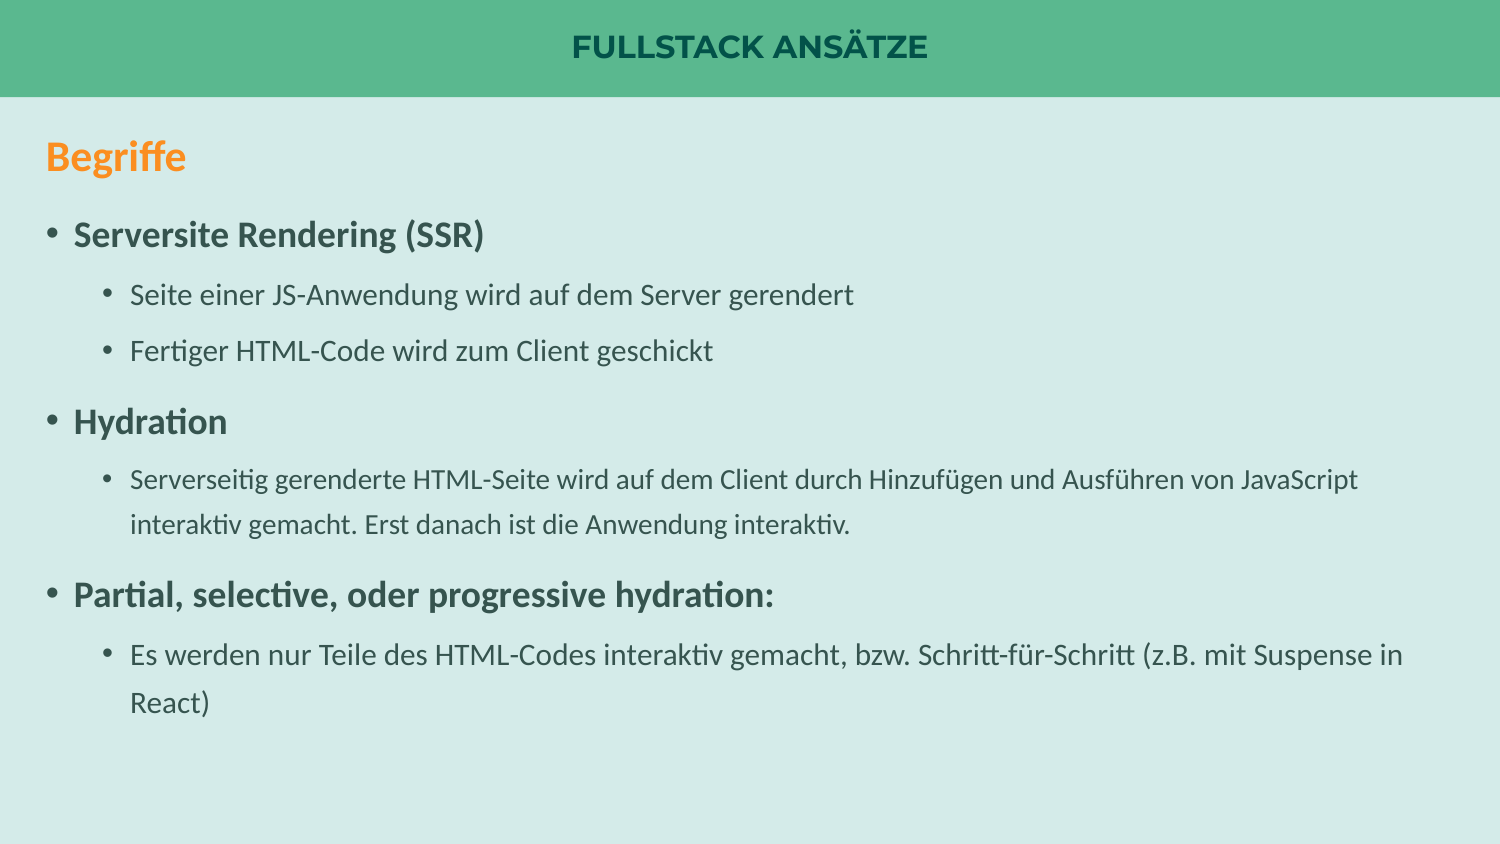

# Fullstack Ansätze
Begriffe
Serversite Rendering (SSR)
Seite einer JS-Anwendung wird auf dem Server gerendert
Fertiger HTML-Code wird zum Client geschickt
Hydration
Serverseitig gerenderte HTML-Seite wird auf dem Client durch Hinzufügen und Ausführen von JavaScript interaktiv gemacht. Erst danach ist die Anwendung interaktiv.
Partial, selective, oder progressive hydration:
Es werden nur Teile des HTML-Codes interaktiv gemacht, bzw. Schritt-für-Schritt (z.B. mit Suspense in React)